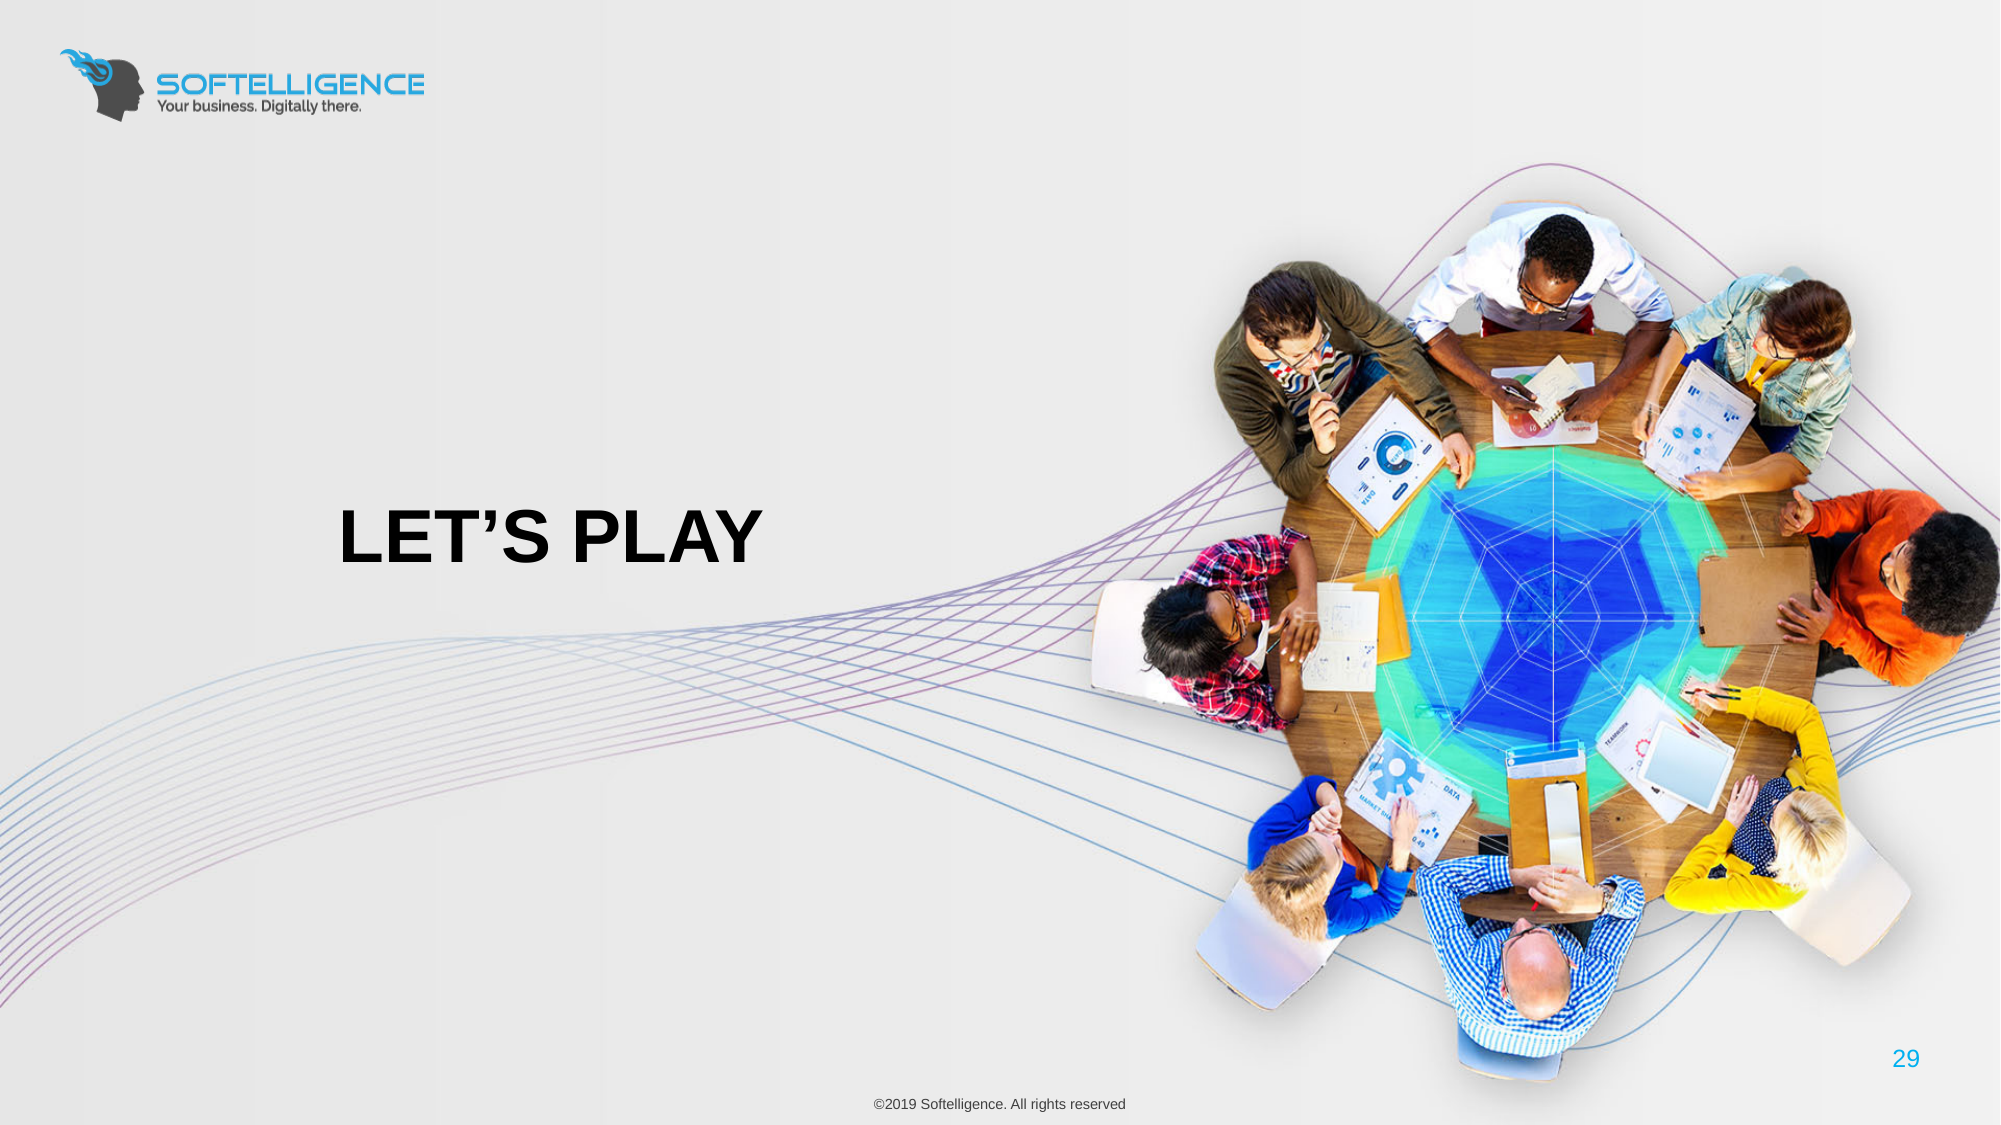

Let’s play
29
©2019 Softelligence. All rights reserved